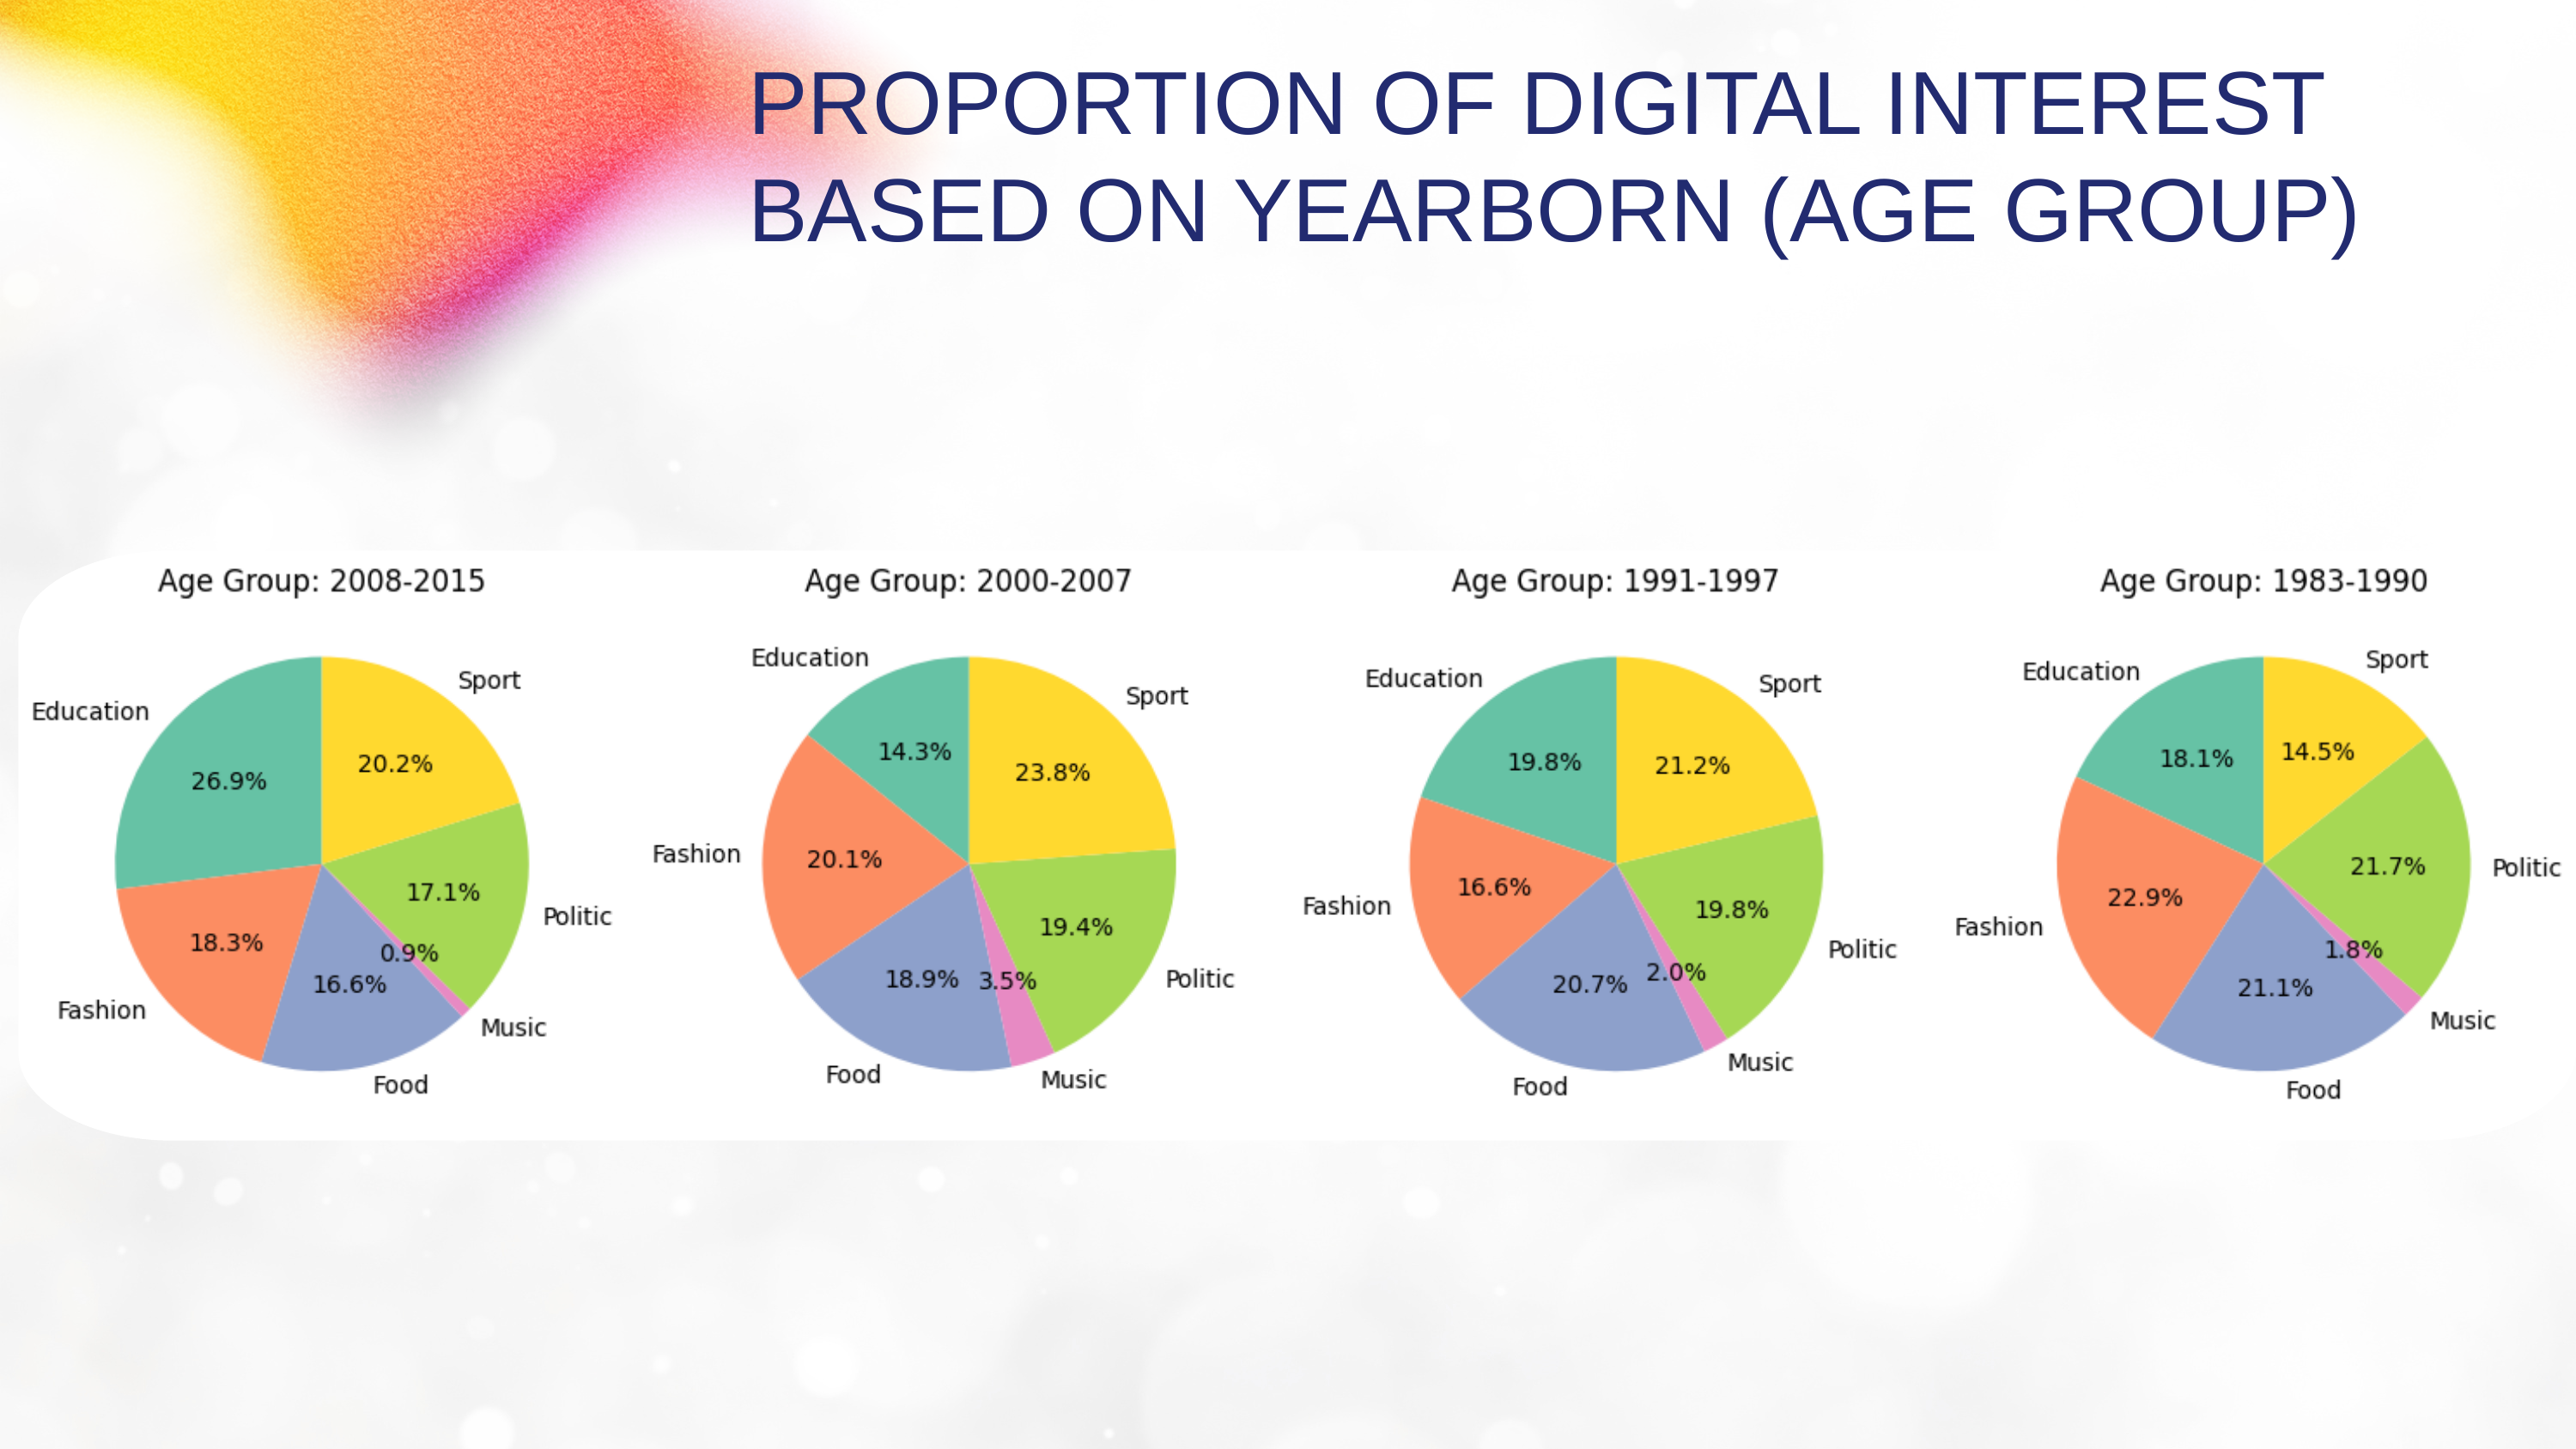

PROPORTION OF DIGITAL INTEREST
BASED ON YEARBORN (AGE GROUP)